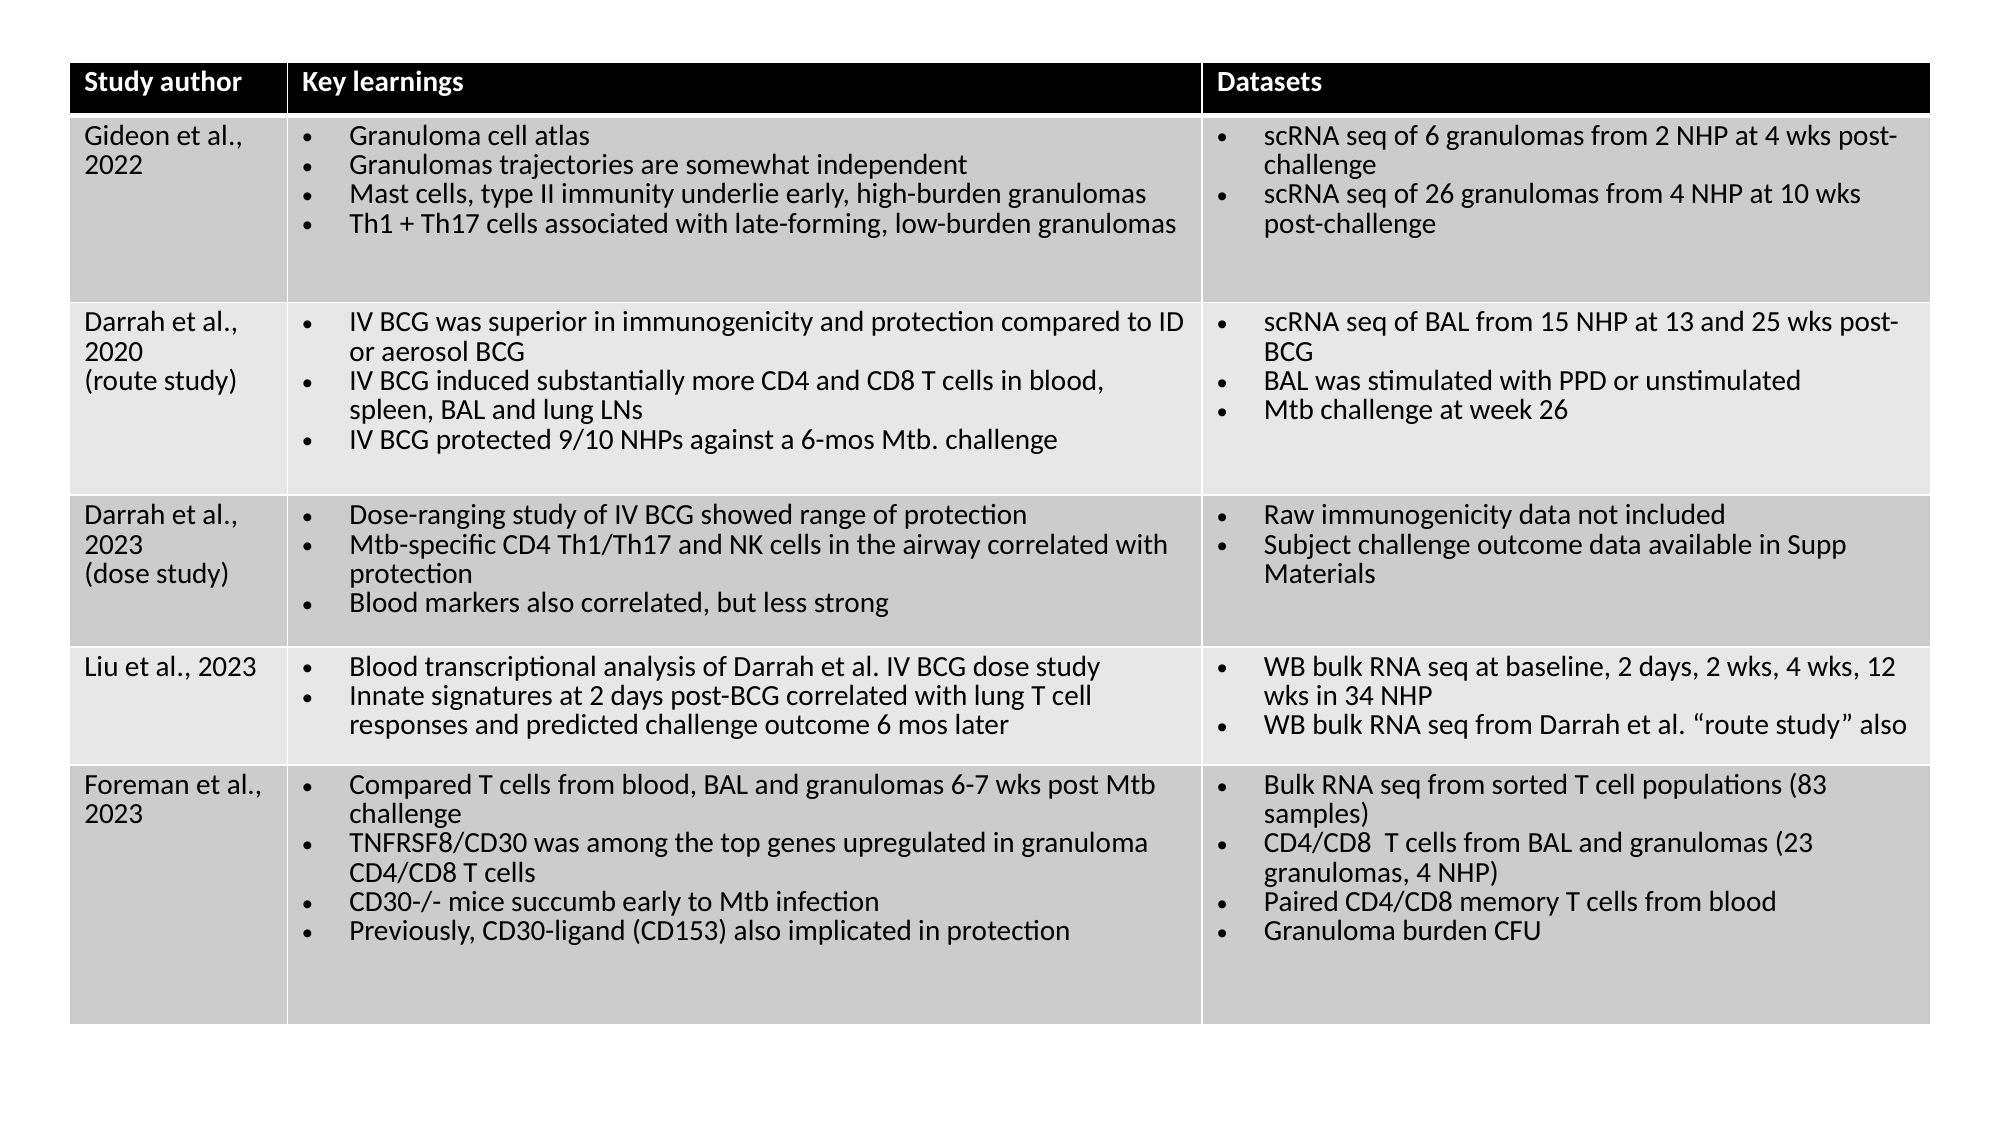

| Study author | Key learnings | Datasets |
| --- | --- | --- |
| Gideon et al., 2022 | Granuloma cell atlas Granulomas trajectories are somewhat independent Mast cells, type II immunity underlie early, high-burden granulomas Th1 + Th17 cells associated with late-forming, low-burden granulomas | scRNA seq of 6 granulomas from 2 NHP at 4 wks post-challenge scRNA seq of 26 granulomas from 4 NHP at 10 wks post-challenge |
| Darrah et al., 2020 (route study) | IV BCG was superior in immunogenicity and protection compared to ID or aerosol BCG IV BCG induced substantially more CD4 and CD8 T cells in blood, spleen, BAL and lung LNs IV BCG protected 9/10 NHPs against a 6-mos Mtb. challenge | scRNA seq of BAL from 15 NHP at 13 and 25 wks post-BCG BAL was stimulated with PPD or unstimulated Mtb challenge at week 26 |
| Darrah et al., 2023 (dose study) | Dose-ranging study of IV BCG showed range of protection Mtb-specific CD4 Th1/Th17 and NK cells in the airway correlated with protection Blood markers also correlated, but less strong | Raw immunogenicity data not included Subject challenge outcome data available in Supp Materials |
| Liu et al., 2023 | Blood transcriptional analysis of Darrah et al. IV BCG dose study Innate signatures at 2 days post-BCG correlated with lung T cell responses and predicted challenge outcome 6 mos later | WB bulk RNA seq at baseline, 2 days, 2 wks, 4 wks, 12 wks in 34 NHP WB bulk RNA seq from Darrah et al. “route study” also |
| Foreman et al., 2023 | Compared T cells from blood, BAL and granulomas 6-7 wks post Mtb challenge TNFRSF8/CD30 was among the top genes upregulated in granuloma CD4/CD8 T cells CD30-/- mice succumb early to Mtb infection Previously, CD30-ligand (CD153) also implicated in protection | Bulk RNA seq from sorted T cell populations (83 samples) CD4/CD8 T cells from BAL and granulomas (23 granulomas, 4 NHP) Paired CD4/CD8 memory T cells from blood Granuloma burden CFU |